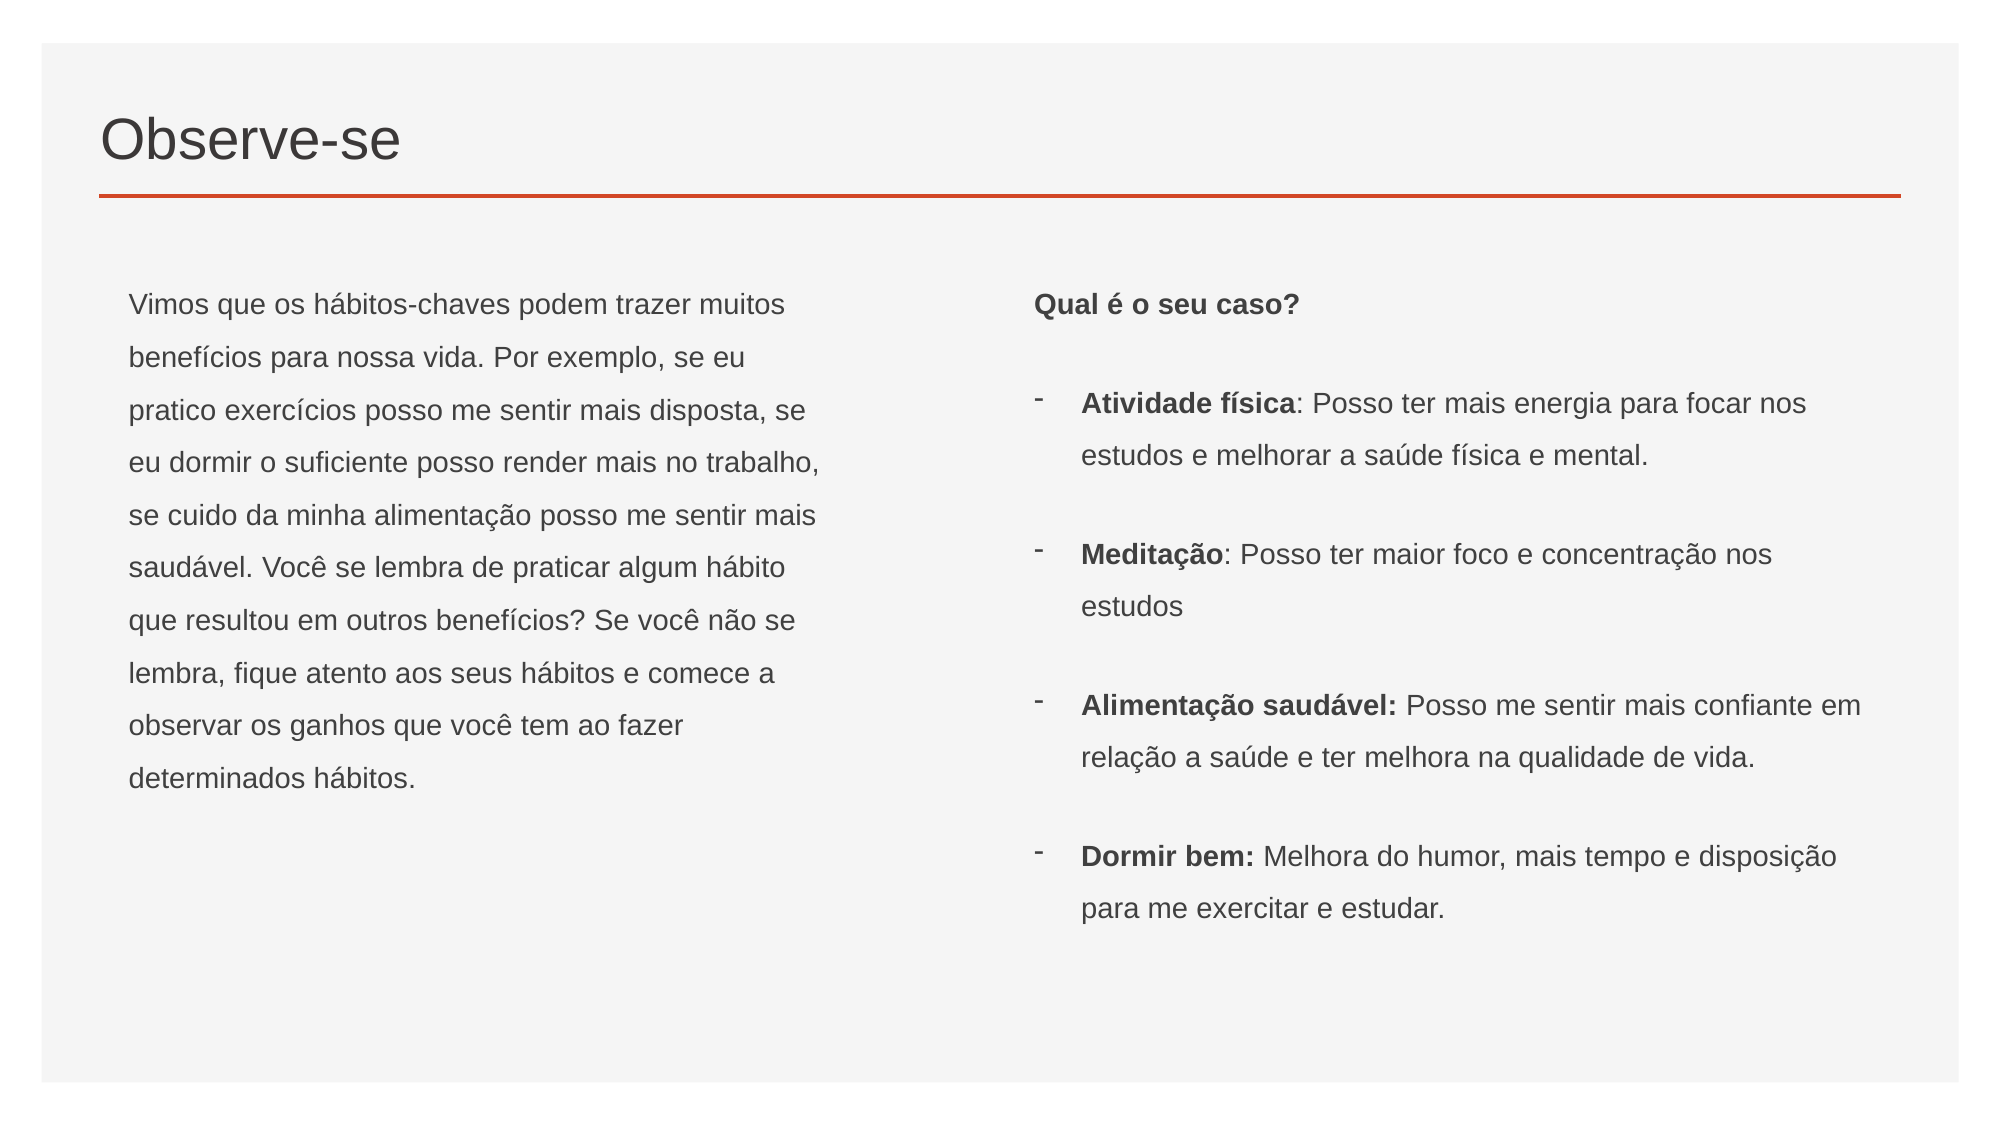

# Observe-se
Vimos que os hábitos-chaves podem trazer muitos benefícios para nossa vida. Por exemplo, se eu pratico exercícios posso me sentir mais disposta, se eu dormir o suficiente posso render mais no trabalho, se cuido da minha alimentação posso me sentir mais saudável. Você se lembra de praticar algum hábito que resultou em outros benefícios? Se você não se lembra, fique atento aos seus hábitos e comece a observar os ganhos que você tem ao fazer determinados hábitos.
Qual é o seu caso?
Atividade física: Posso ter mais energia para focar nos estudos e melhorar a saúde física e mental.
Meditação: Posso ter maior foco e concentração nos estudos
Alimentação saudável: Posso me sentir mais confiante em relação a saúde e ter melhora na qualidade de vida.
Dormir bem: Melhora do humor, mais tempo e disposição para me exercitar e estudar.